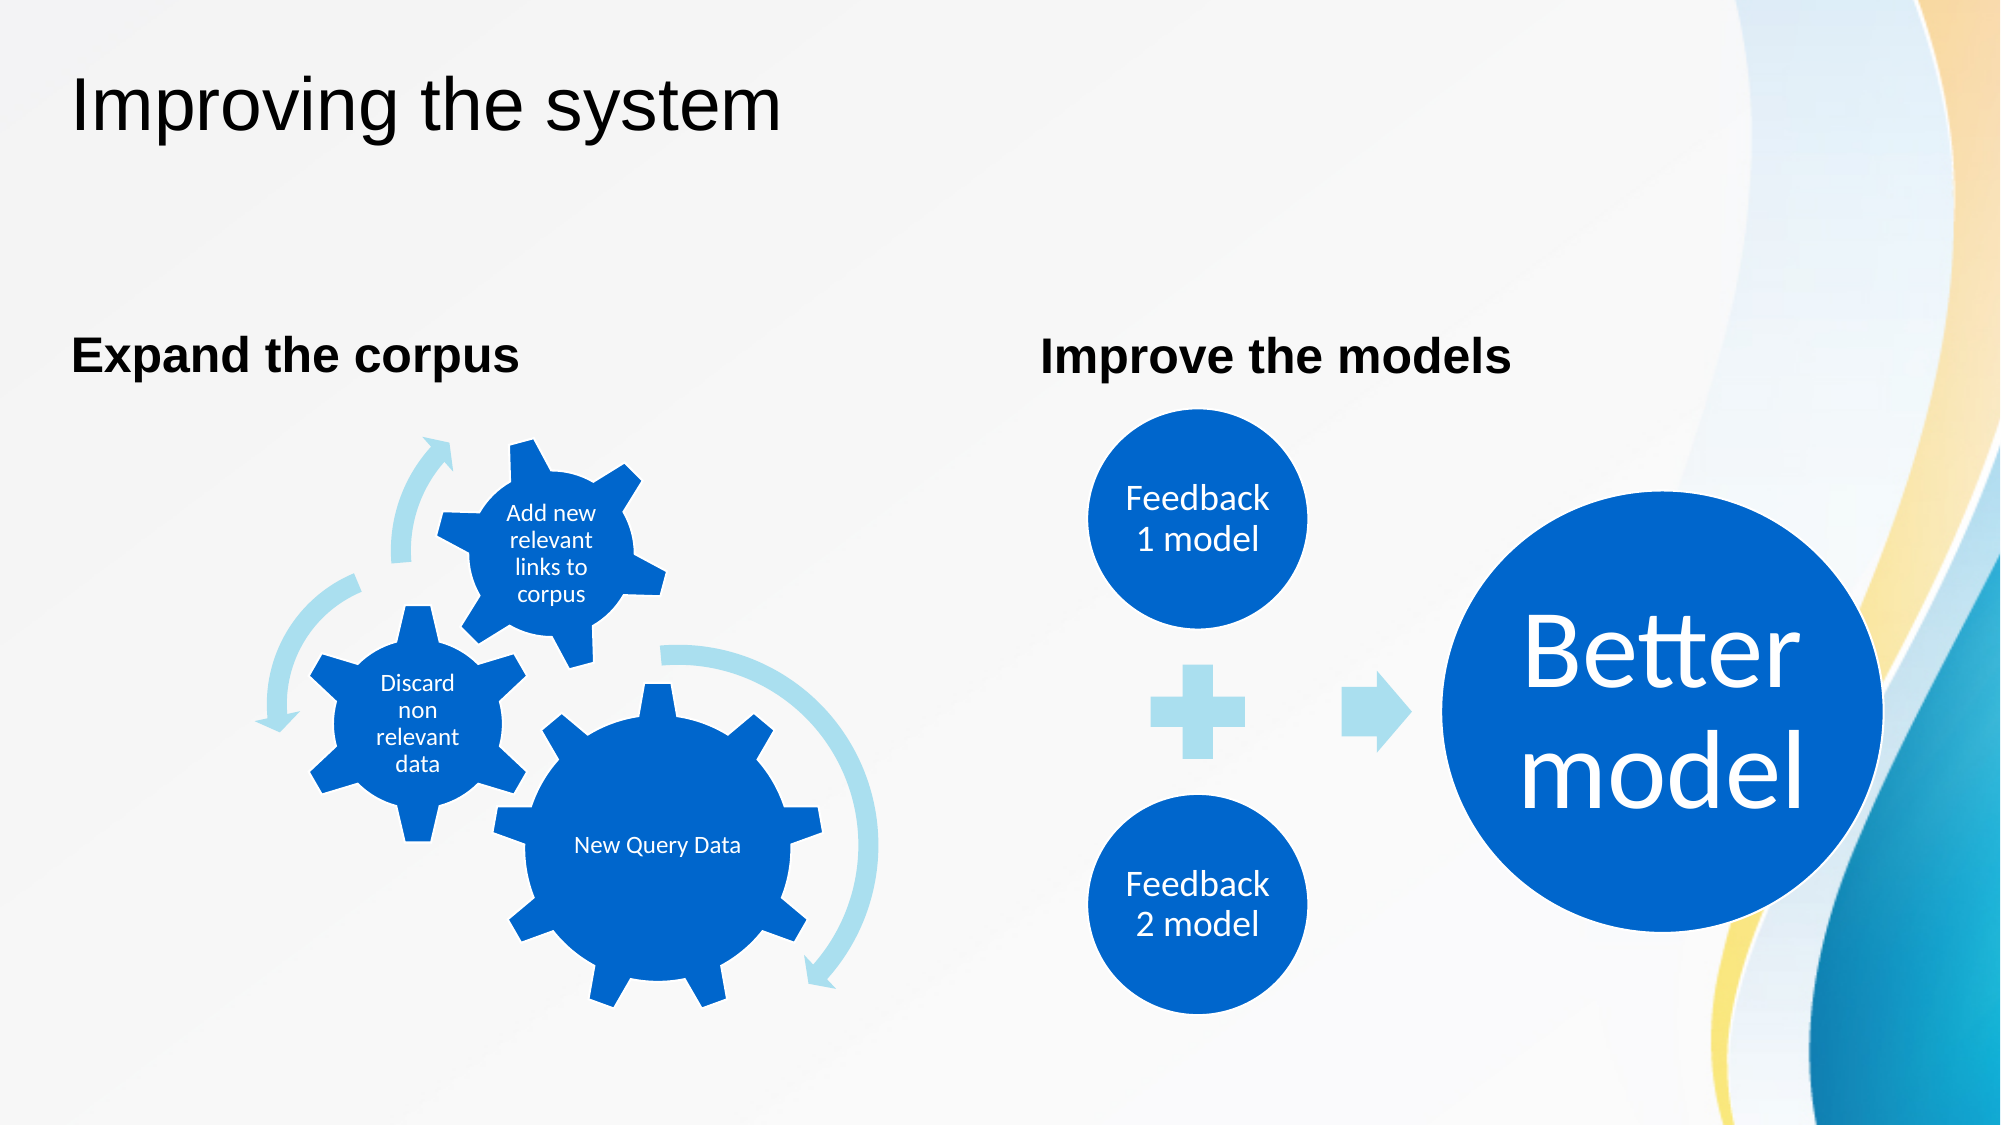

# Improving the system
Expand the corpus
Improve the models

Add new relevant links to corpus

Discard non relevant data

New Query Data

Feedback 1 model

Better model

Feedback 2 model